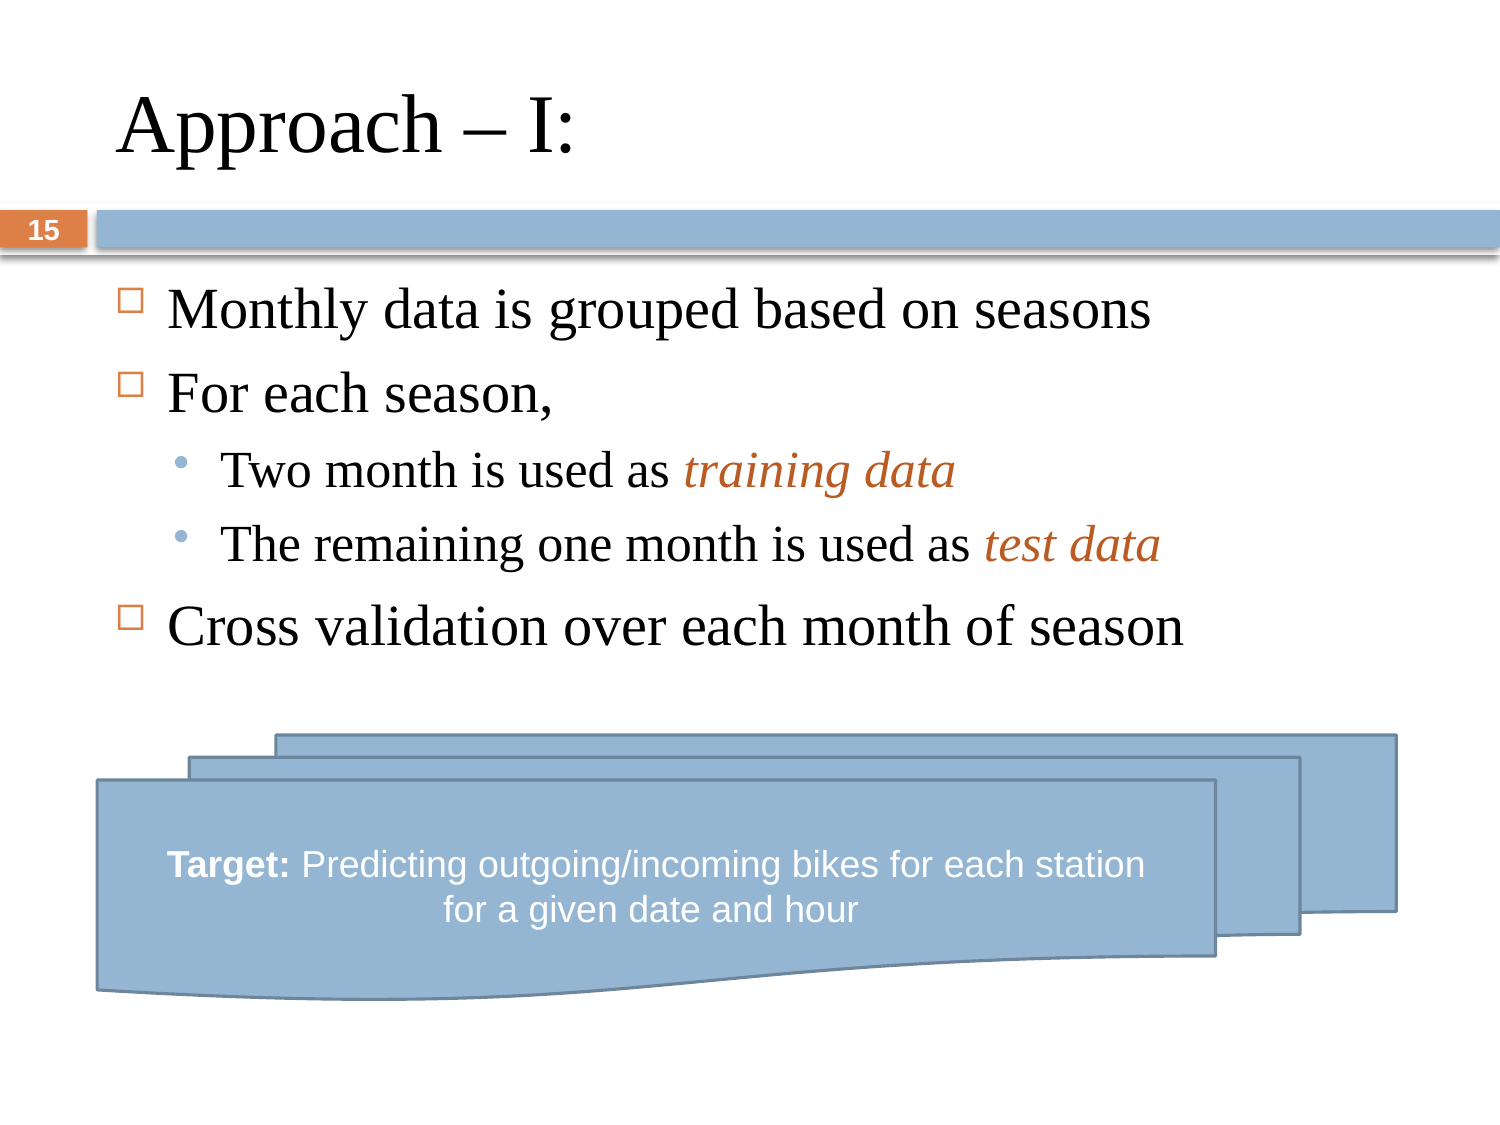

# Approach – I:
15
Monthly data is grouped based on seasons
For each season,
Two month is used as training data
The remaining one month is used as test data
Cross validation over each month of season

Target: Predicting outgoing/incoming bikes for each station
for a given date and hour